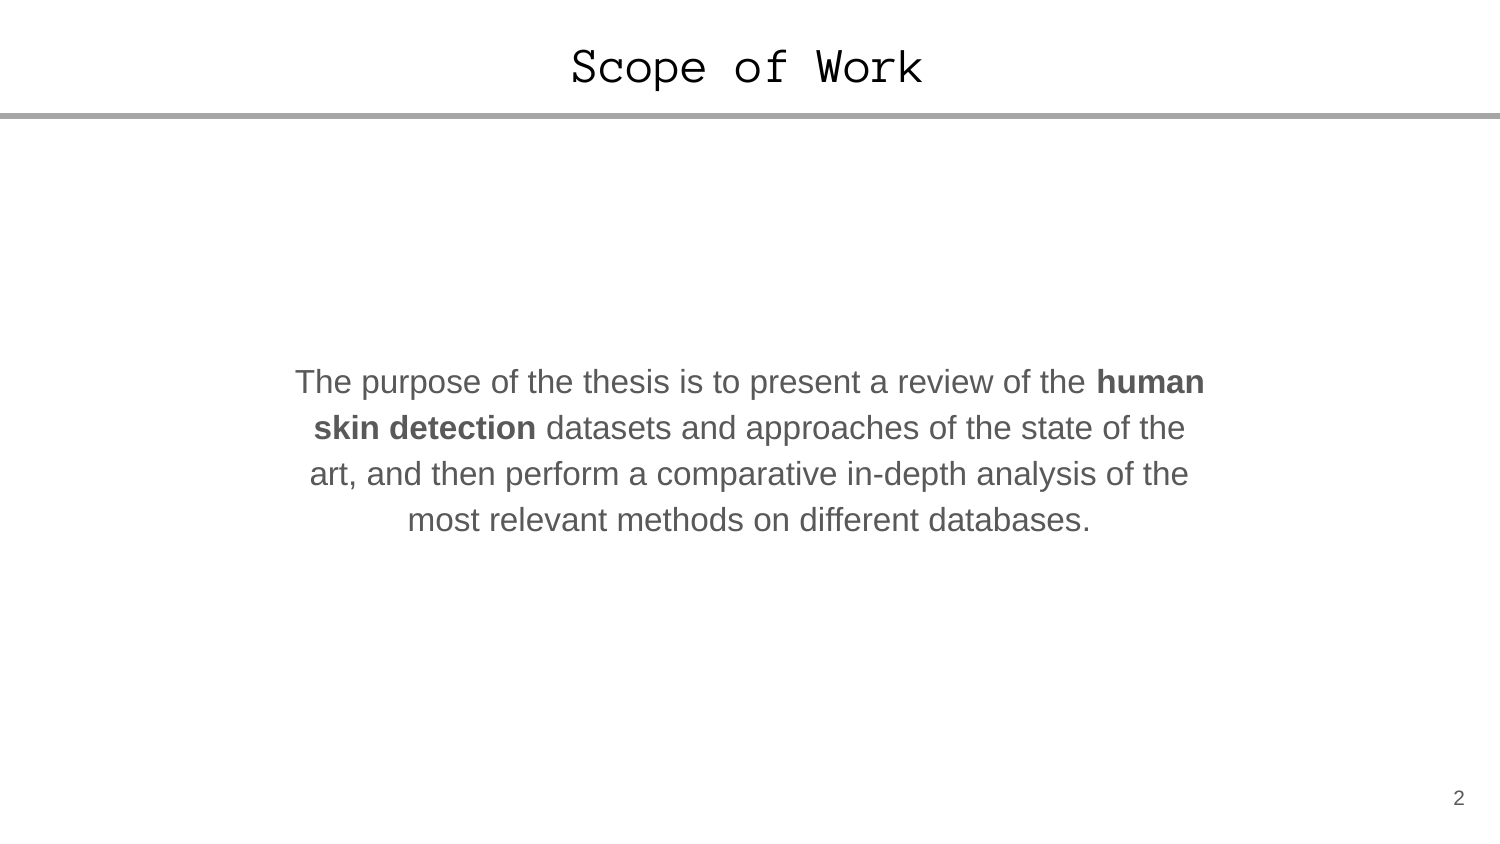

Scope of Work
The purpose of the thesis is to present a review of the human skin detection datasets and approaches of the state of the art, and then perform a comparative in-depth analysis of the most relevant methods on different databases.
2